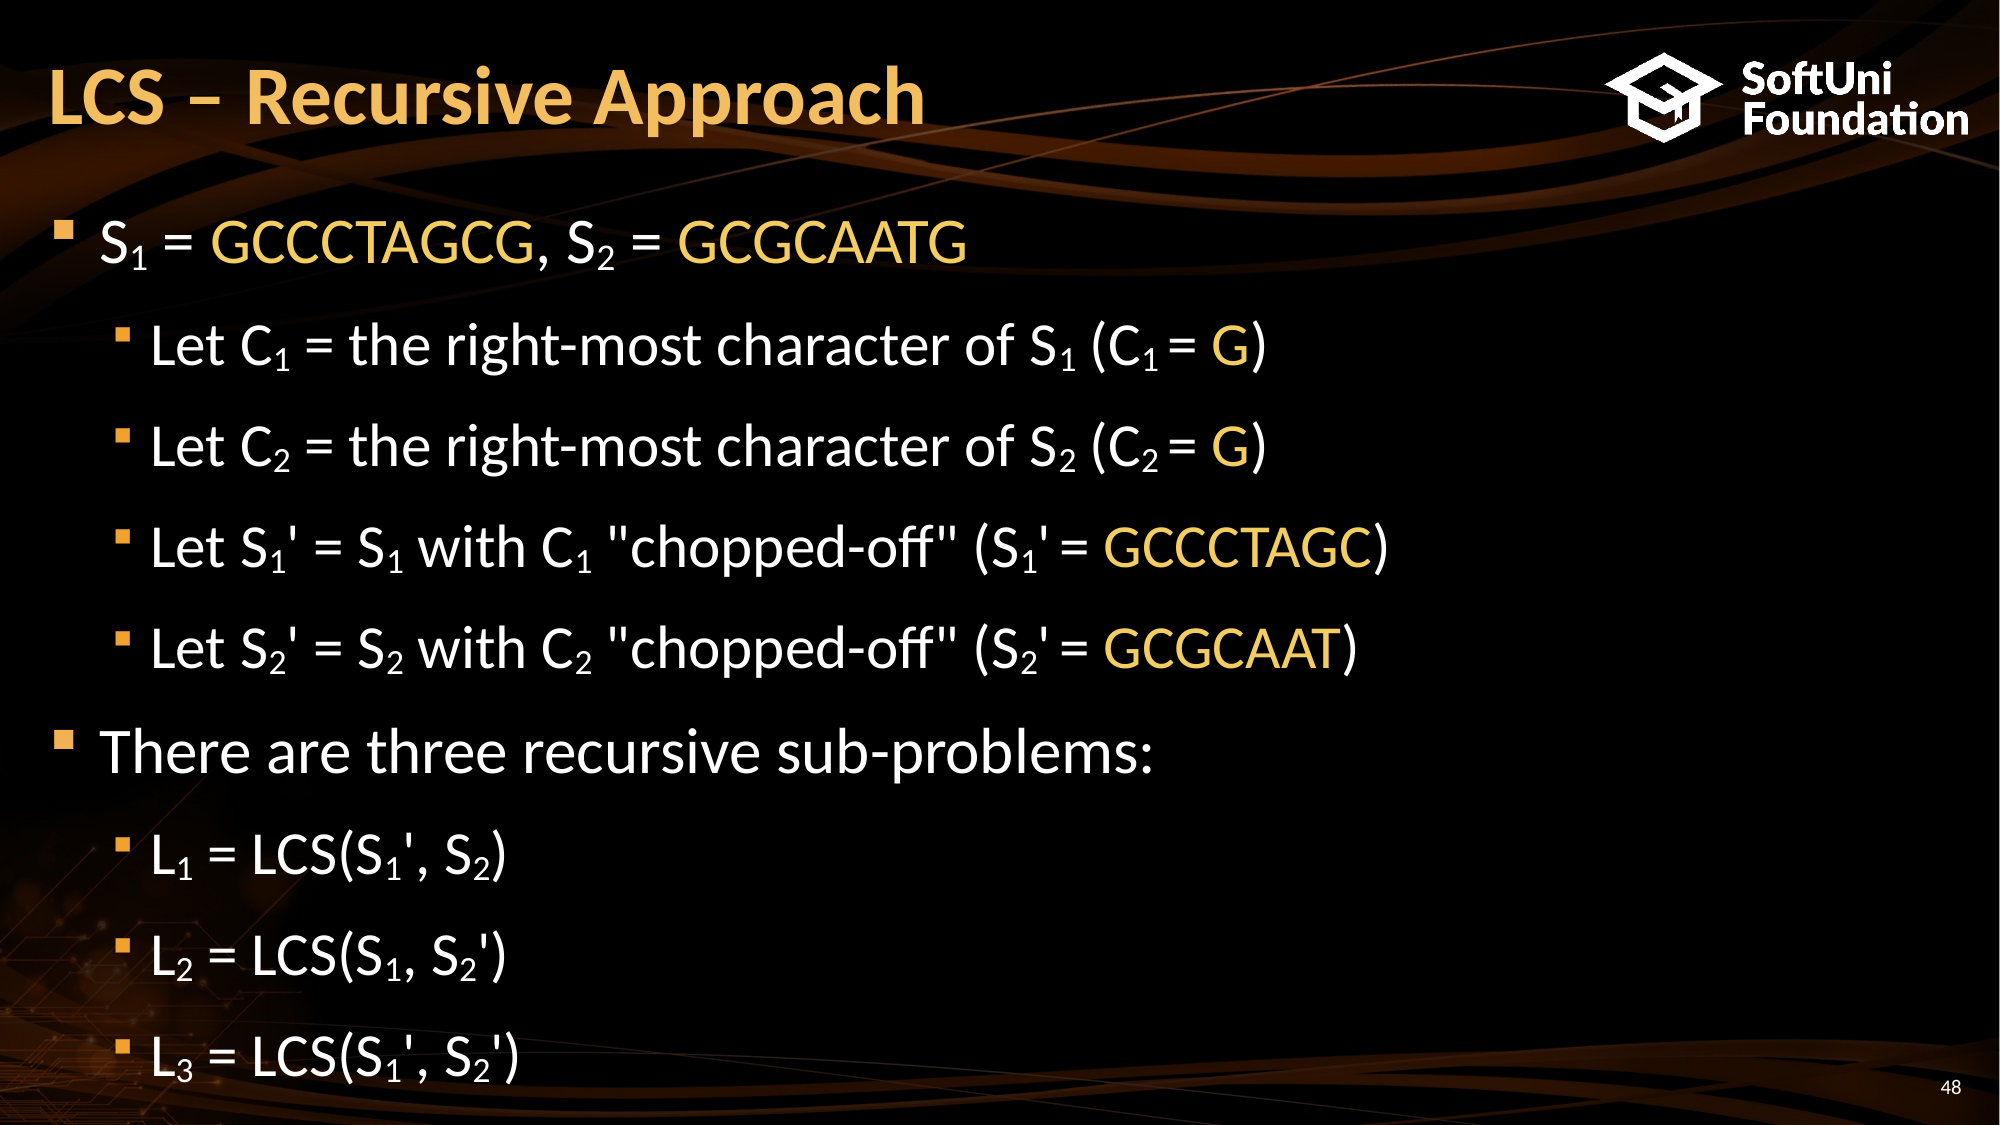

LCS – Recursive Approach
S1 = GCCCTAGCG, S2 = GCGCAATG
Let C1 = the right-most character of S1 (C1 = G)
Let C2 = the right-most character of S2 (C2 = G)
Let S1' = S1 with C1 "chopped-off" (S1' = GCCCTAGC)
Let S2' = S2 with C2 "chopped-off" (S2' = GCGCAAT)
There are three recursive sub-problems:
L1 = LCS(S1', S2)
L2 = LCS(S1, S2')
L3 = LCS(S1', S2')
48